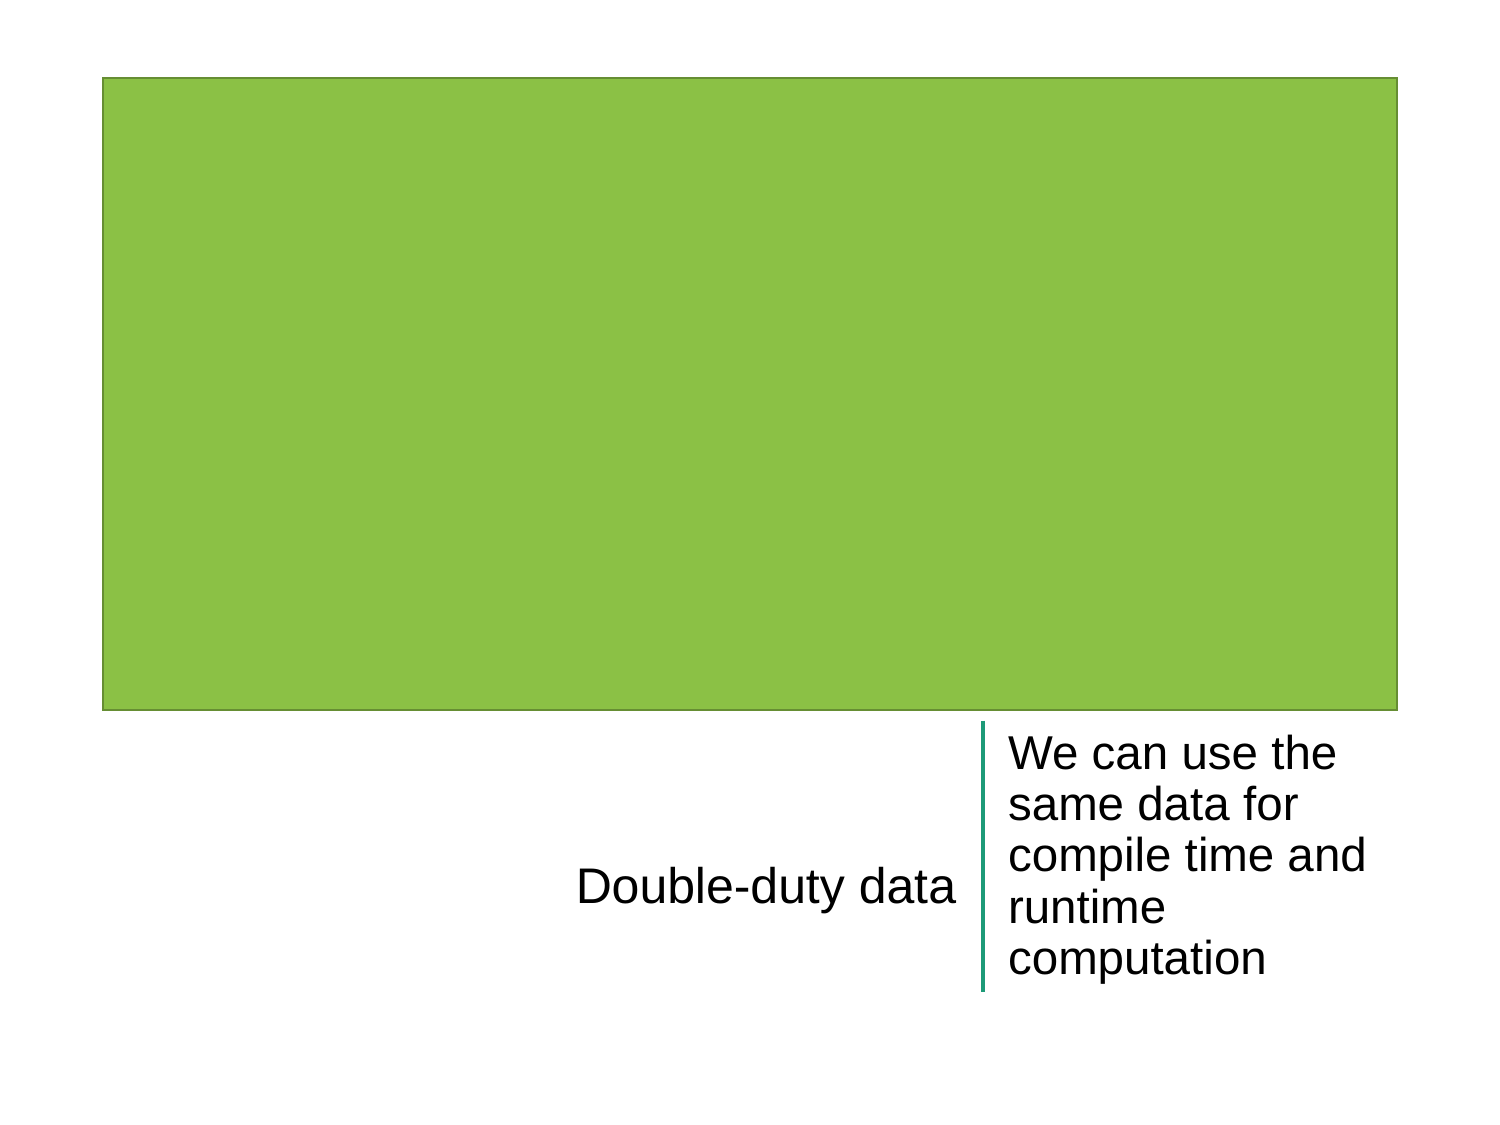

We can use the same data for compile time and runtime computation
# Double-duty data